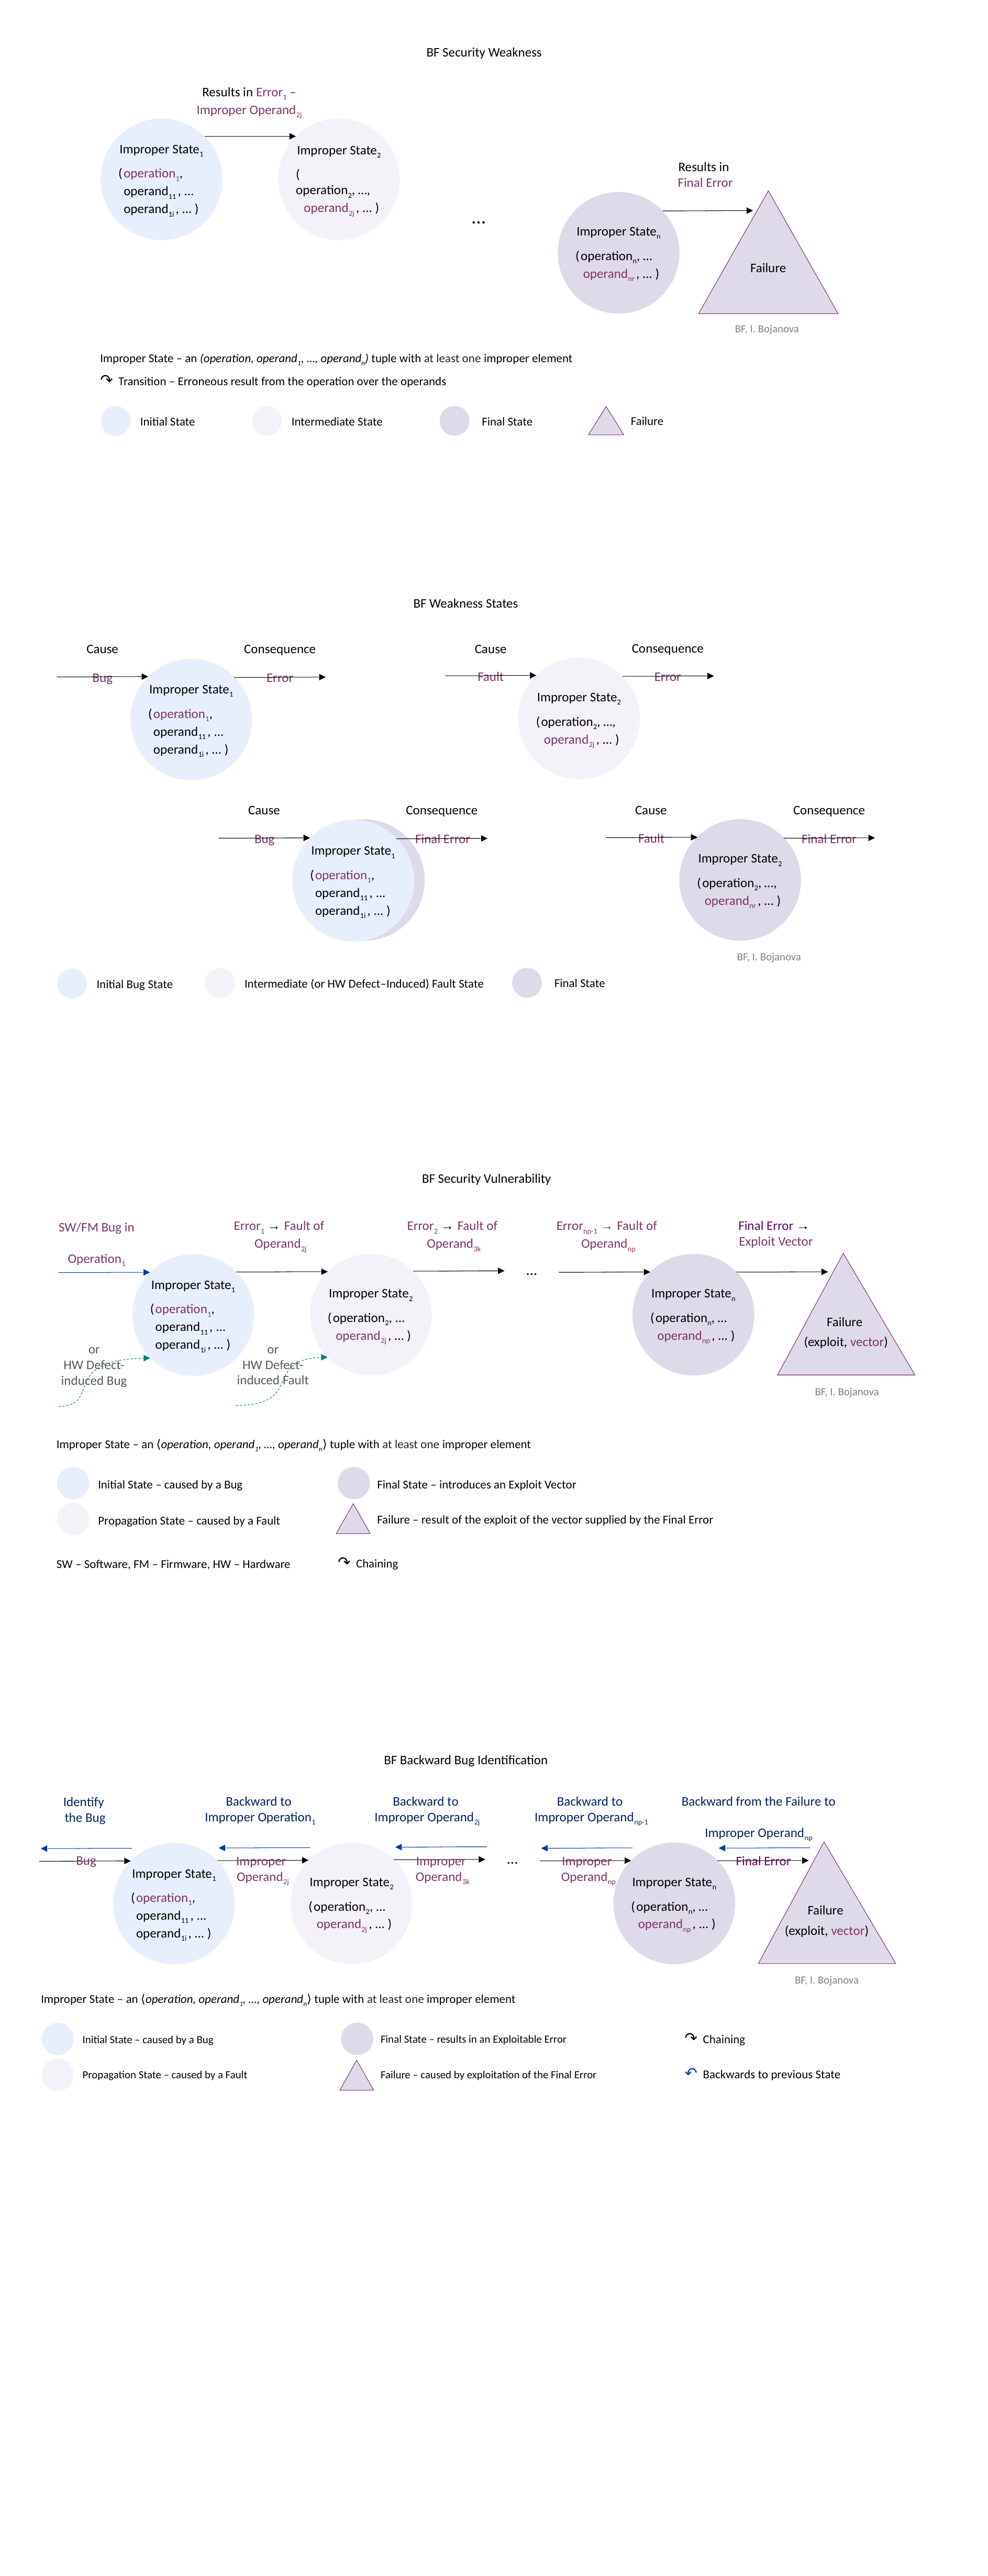

BF Security Weakness
Results in Error1 –
Improper Operand2j
Improper State1
(	operation1,
	operand11 , ...
	operand1i , ... )
Improper State2
(	operation2, …,
	operand2j , ... )
Results in
Final Error
…
Failure
Improper Staten
(	operationn, …
	operandnr , ... )
BF, I. Bojanova
Improper State – an (operation, operand1, …, operandn) tuple with at least one improper element
↷  Transition – Erroneous result from the operation over the operands

Failure
 Final State
Intermediate State
Initial State
BF Weakness States
Consequence
Cause
Consequence
Cause
Improper State2
(	operation2, …,
	operand2j , ... )
Improper State1
(	operation1,
	operand11 , ...
	operand1i , ... )
Fault
Error
Bug
Error
Consequence
Consequence
Cause
Cause
Improper State2
(	operation2, …,
	operandnr , ... )
Improper State2
(	operation2, …,
	operandnr , ... )
Improper State1
(	operation1,
	operand11 , ...
	operand1i , ... )
Fault
Final Error
Bug
Final Error
BF, I. Bojanova

 Final State
Intermediate (or HW Defect–Induced) Fault State
Initial Bug State
BF Security Vulnerability
Error1 → Fault of
Operand2j
Error2 → Fault of
Operand3k
Errornp-1 → Fault of
Operandnp
Final Error →
Exploit Vector
SW/FM Bug in
Operation1
Failure

Improper State2
(	operation2, ...
	operand2j , ... )
Improper Staten
(	operationn, …
	operandnp , ... )
Improper State1
(	operation1,
	operand11 , ...
	operand1i , ... )
…
BF Security Vulnerability
Error → Fault of
Operand2j
Error → Fault of
Operand3k
Error → Fault of
Operandnp
Final Error → Exploit
Vector
Bug in
Operation1
(exploit, vector)
or
HW Defect-induced Fault
or
HW Defect-induced Bug
Failure

Improper State2
(	operation2, ...
	operand2j , ... )
Improper Staten
(	operationn, …
	operandnp , ... )
Improper State1
(	operation1,
	operand11 , ...
	operand1i , ... )
…
BF, I. Bojanova
(exploit, vector)
Improper State – an ⟨operation, operand1, …, operandn⟩ tuple with at least one improper element

Final State – introduces an Exploit Vector
Initial State – caused by a Bug
BF, I. Bojanova
Improper State: an ⟨operation, operand1, …, operandn⟩ tuple with at least one improper element
↷  Chaining

Failure – result of the exploit of the vector supplied by the Final Error
Propagation State – caused by a Fault
↷  Chaining

SW – Software, FM – Firmware, HW – Hardware
Final State – introduces an Exploit Vector
Initial State – caused by a Bug

Failure – result of the exploit of the vector supplied by the Final Error
Propagation State – caused by a Fault
BF Backward Bug Identification
BF Security Vulnerability
Backward to
Improper Operation1

Backward to
Improper Operand2j
Backward to
Improper Operandnp-1
Backward from the Failure to
Improper Operandnp

Identify
the Bug
Error1 → Fault of
Operand2j
Error2 → Fault of
Operand3k
Errornp-1 → Fault of
Operandnp
Final Error → Exploit
Vector
SW/FM Bug in
Operation1
Failure

Improper State2
(	operation2, ...
	operand2j , ... )
Improper Staten
(	operationn, …
	operandnp , ... )
Improper State1
(	operation1,
	operand11 , ...
	operand1i , ... )
…
Improper
Operand2j
Improper
Operand3k
Improper
Operandnp
Final Error
Bug
Failure

Improper State2
(	operation2, ...
	operand2j , ... )
Improper Staten
(	operationn, …
	operandnp , ... )
Improper State1
(	operation1,
	operand11 , ...
	operand1i , ... )
…
(exploit, vector)
(exploit, vector)
or
HW Defect-induced Fault
or
HW Defect-induced Bug
BF, I. Bojanova
BF, I. Bojanova
Improper State – an ⟨operation, operand1, …, operandn⟩ tuple with at least one improper element

↷  Chaining
Final State – results in an Exploitable Error
Initial State – caused by a Bug
Improper State – an ⟨operation, operand1, …, operandn⟩ tuple with at least one improper element
SW – Software, FM – Firmware, HW – Hardware
↷  Chaining

↶  Backwards to previous State
Propagation State – caused by a Fault
Failure – caused by exploitation of the Final Error

Final State – introduces an Exploit Vector
Initial State – caused by a Bug

Failure – result of the exploit of the vector supplied by the Final Error
Propagation State – caused by a Fault